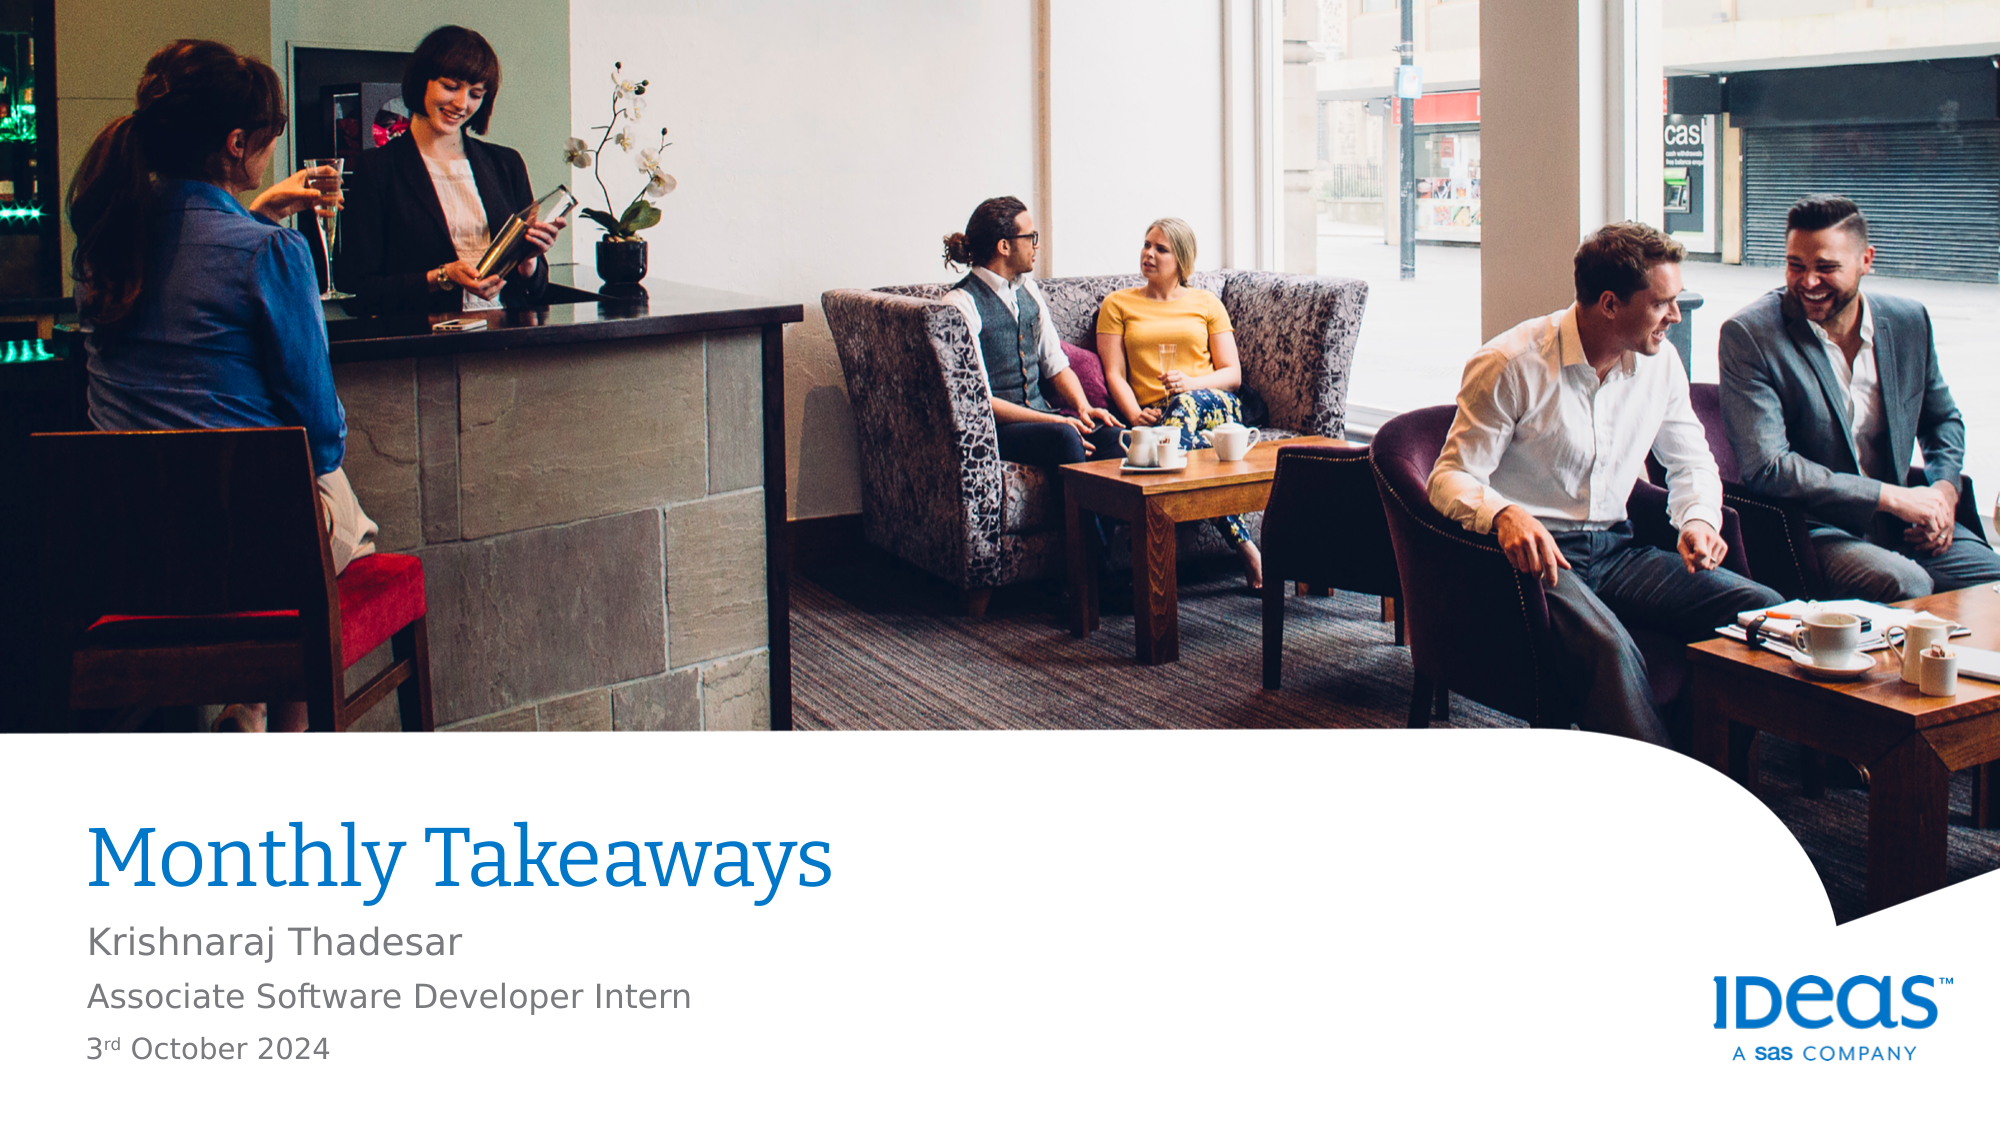

# Monthly Takeaways
Krishnaraj Thadesar
Associate Software Developer Intern
3rd October 2024